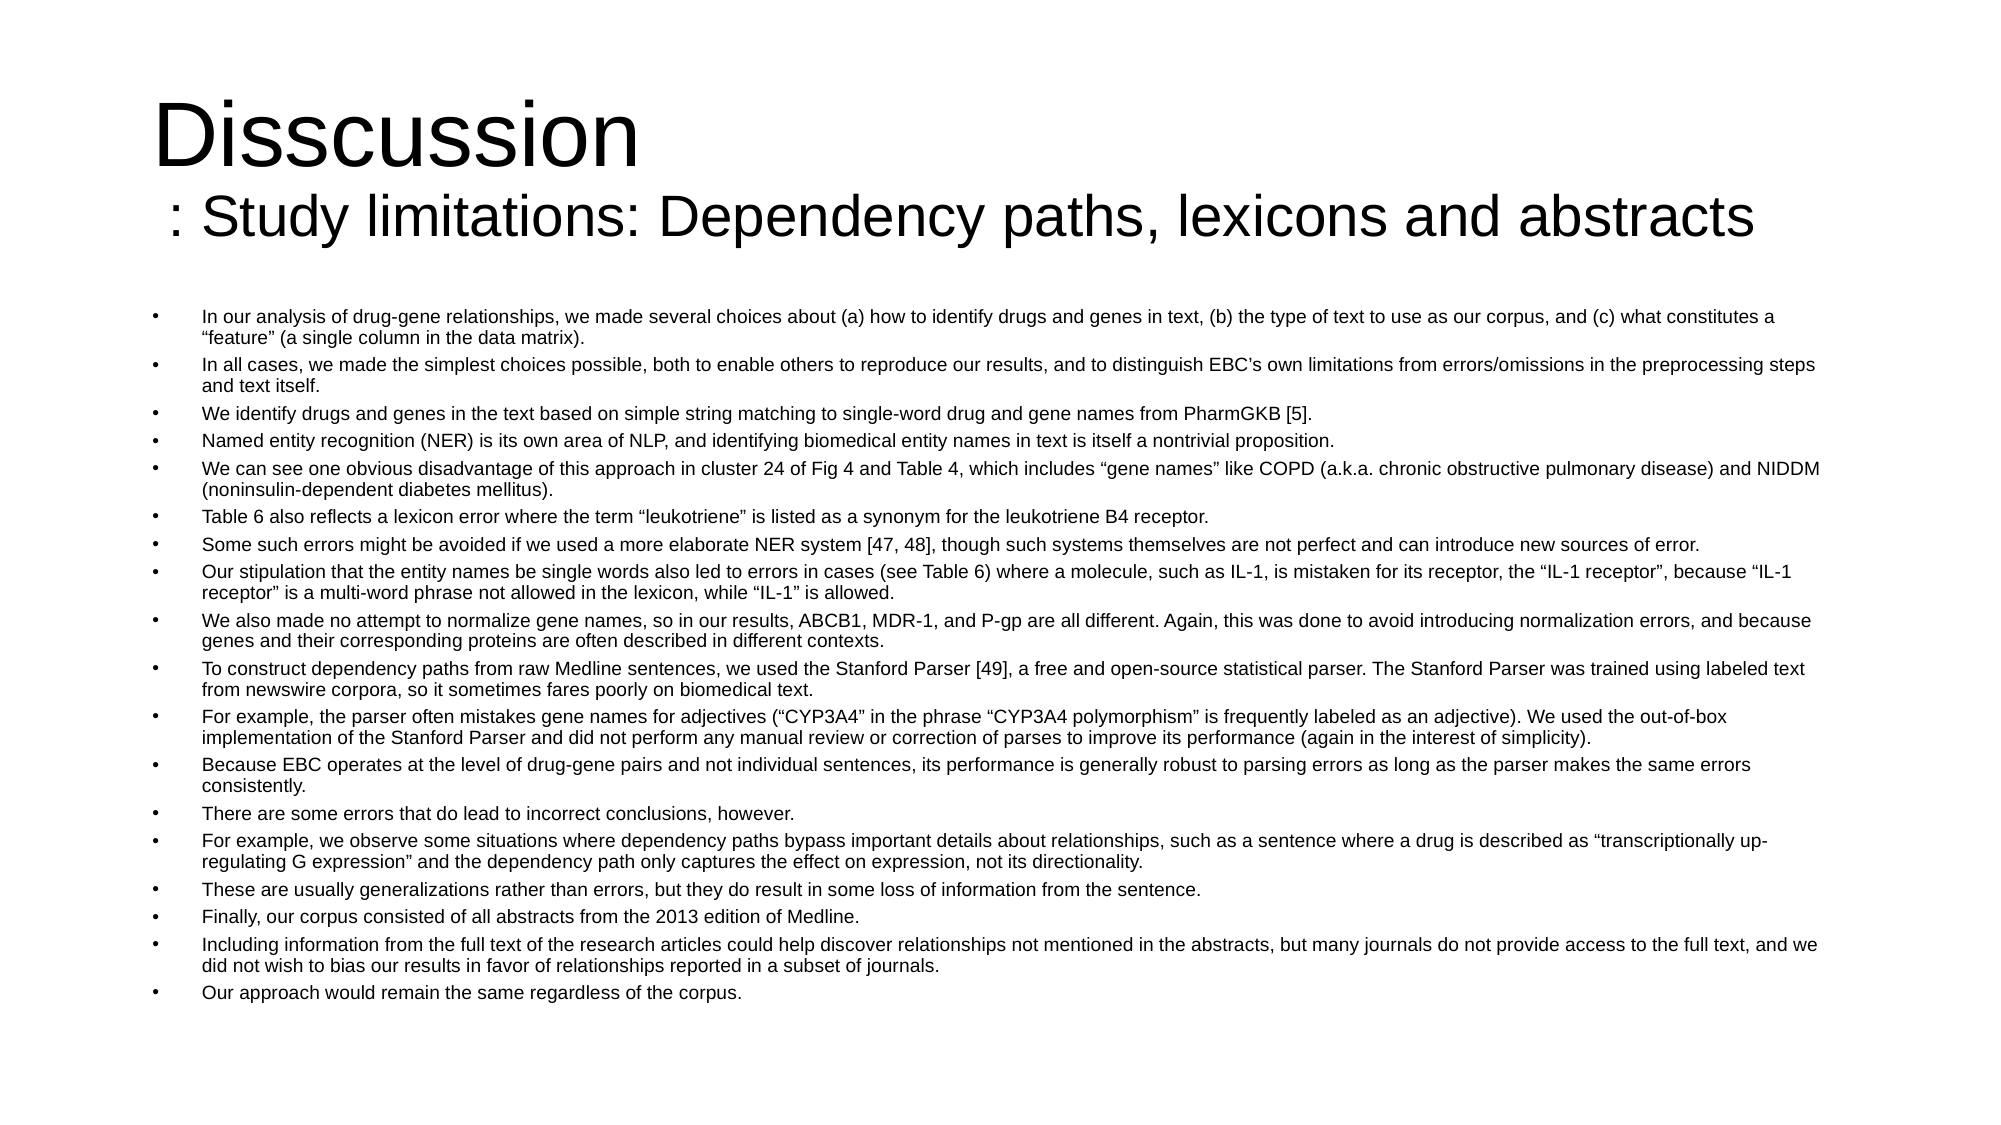

# Disscussion : Study limitations: Dependency paths, lexicons and abstracts
In our analysis of drug-gene relationships, we made several choices about (a) how to identify drugs and genes in text, (b) the type of text to use as our corpus, and (c) what constitutes a “feature” (a single column in the data matrix).
In all cases, we made the simplest choices possible, both to enable others to reproduce our results, and to distinguish EBC’s own limitations from errors/omissions in the preprocessing steps and text itself.
We identify drugs and genes in the text based on simple string matching to single-word drug and gene names from PharmGKB [5].
Named entity recognition (NER) is its own area of NLP, and identifying biomedical entity names in text is itself a nontrivial proposition.
We can see one obvious disadvantage of this approach in cluster 24 of Fig 4 and Table 4, which includes “gene names” like COPD (a.k.a. chronic obstructive pulmonary disease) and NIDDM (noninsulin-dependent diabetes mellitus).
Table 6 also reflects a lexicon error where the term “leukotriene” is listed as a synonym for the leukotriene B4 receptor.
Some such errors might be avoided if we used a more elaborate NER system [47, 48], though such systems themselves are not perfect and can introduce new sources of error.
Our stipulation that the entity names be single words also led to errors in cases (see Table 6) where a molecule, such as IL-1, is mistaken for its receptor, the “IL-1 receptor”, because “IL-1 receptor” is a multi-word phrase not allowed in the lexicon, while “IL-1” is allowed.
We also made no attempt to normalize gene names, so in our results, ABCB1, MDR-1, and P-gp are all different. Again, this was done to avoid introducing normalization errors, and because genes and their corresponding proteins are often described in different contexts.
To construct dependency paths from raw Medline sentences, we used the Stanford Parser [49], a free and open-source statistical parser. The Stanford Parser was trained using labeled text from newswire corpora, so it sometimes fares poorly on biomedical text.
For example, the parser often mistakes gene names for adjectives (“CYP3A4” in the phrase “CYP3A4 polymorphism” is frequently labeled as an adjective). We used the out-of-box implementation of the Stanford Parser and did not perform any manual review or correction of parses to improve its performance (again in the interest of simplicity).
Because EBC operates at the level of drug-gene pairs and not individual sentences, its performance is generally robust to parsing errors as long as the parser makes the same errors consistently.
There are some errors that do lead to incorrect conclusions, however.
For example, we observe some situations where dependency paths bypass important details about relationships, such as a sentence where a drug is described as “transcriptionally up-regulating G expression” and the dependency path only captures the effect on expression, not its directionality.
These are usually generalizations rather than errors, but they do result in some loss of information from the sentence.
Finally, our corpus consisted of all abstracts from the 2013 edition of Medline.
Including information from the full text of the research articles could help discover relationships not mentioned in the abstracts, but many journals do not provide access to the full text, and we did not wish to bias our results in favor of relationships reported in a subset of journals.
Our approach would remain the same regardless of the corpus.